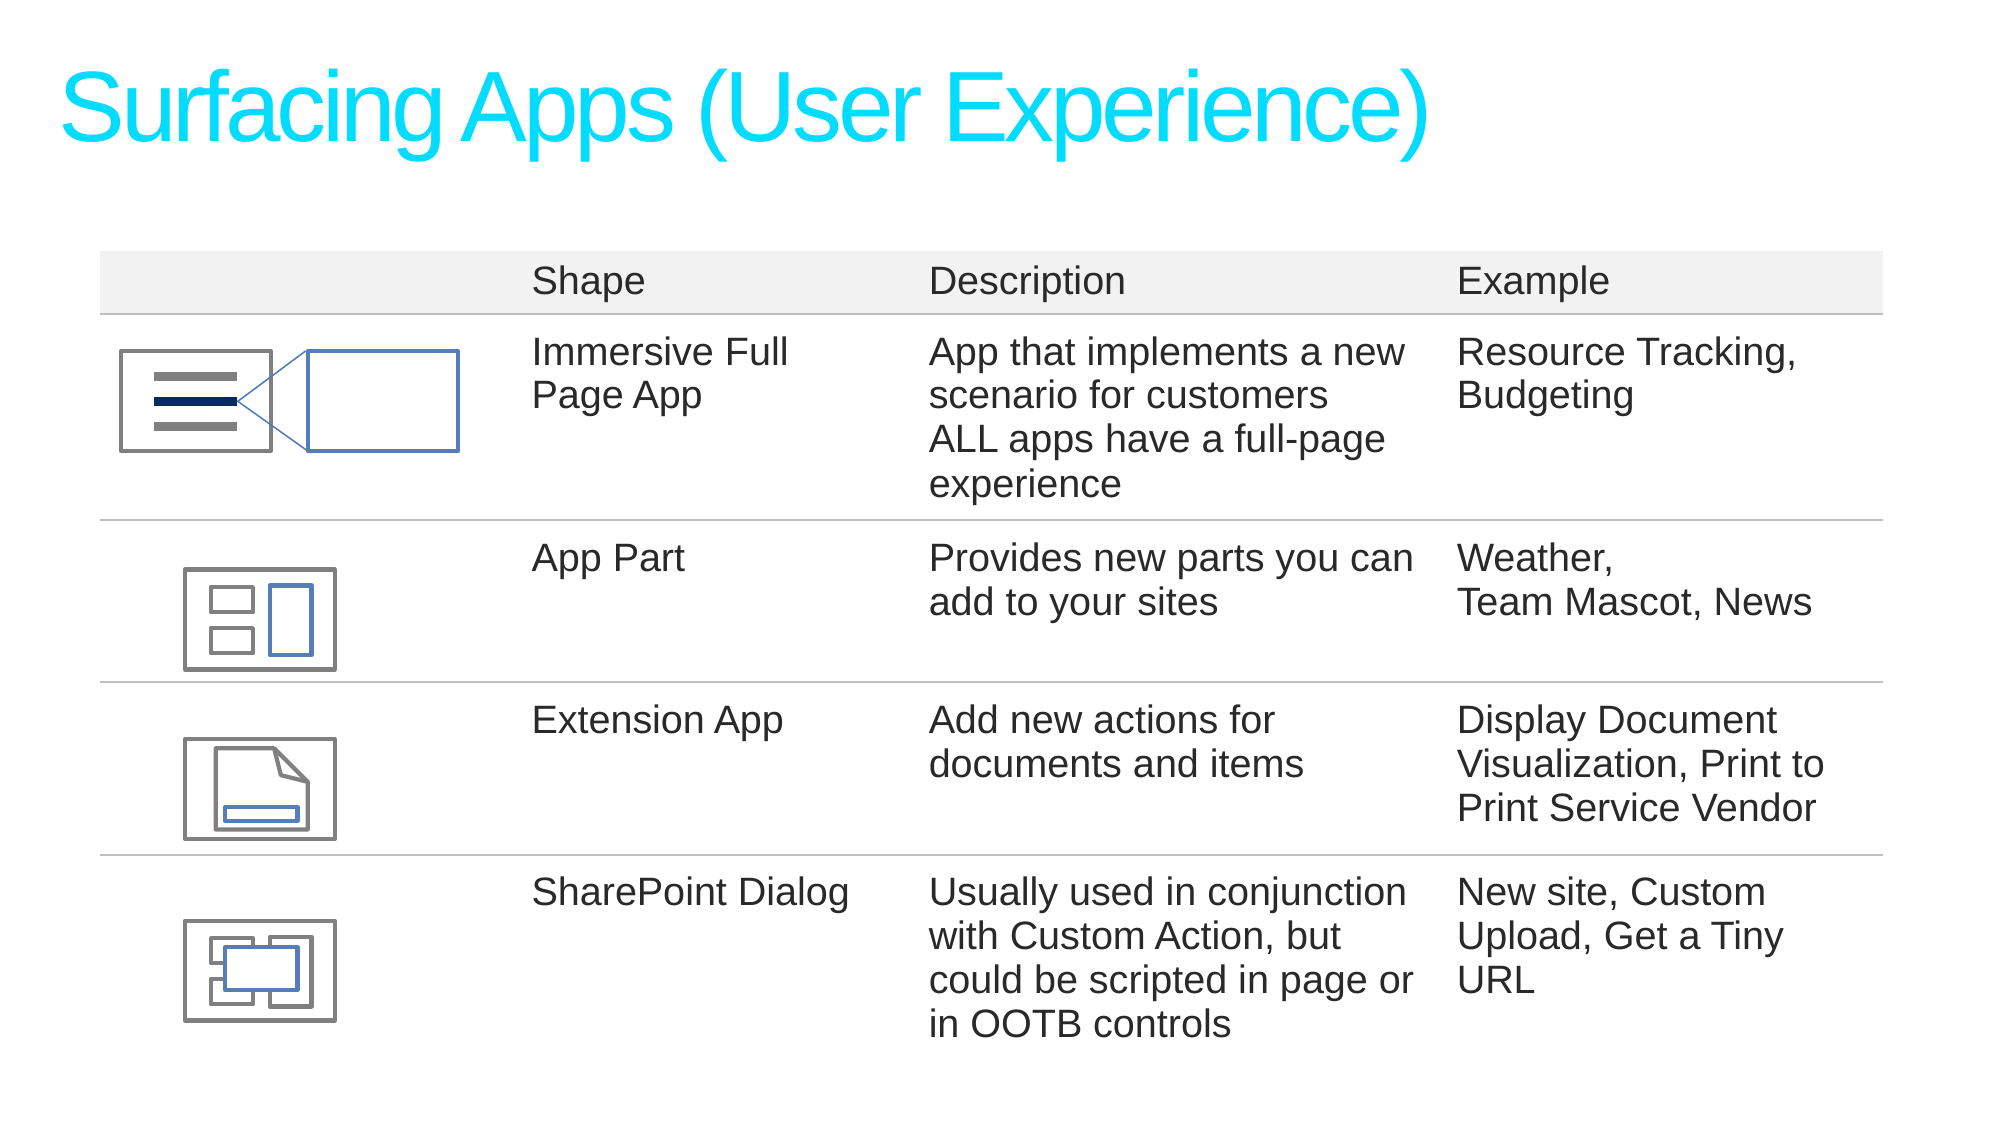

# Surfacing Apps (User Experience)
|  | Shape | Description | Example |
| --- | --- | --- | --- |
|  | Immersive Full Page App | App that implements a new scenario for customers ALL apps have a full-page experience | Resource Tracking, Budgeting |
|  | App Part | Provides new parts you can add to your sites | Weather, Team Mascot, News |
|  | Extension App | Add new actions for documents and items | Display Document Visualization, Print to Print Service Vendor |
|  | SharePoint Dialog | Usually used in conjunction with Custom Action, but could be scripted in page or in OOTB controls | New site, Custom Upload, Get a Tiny URL |